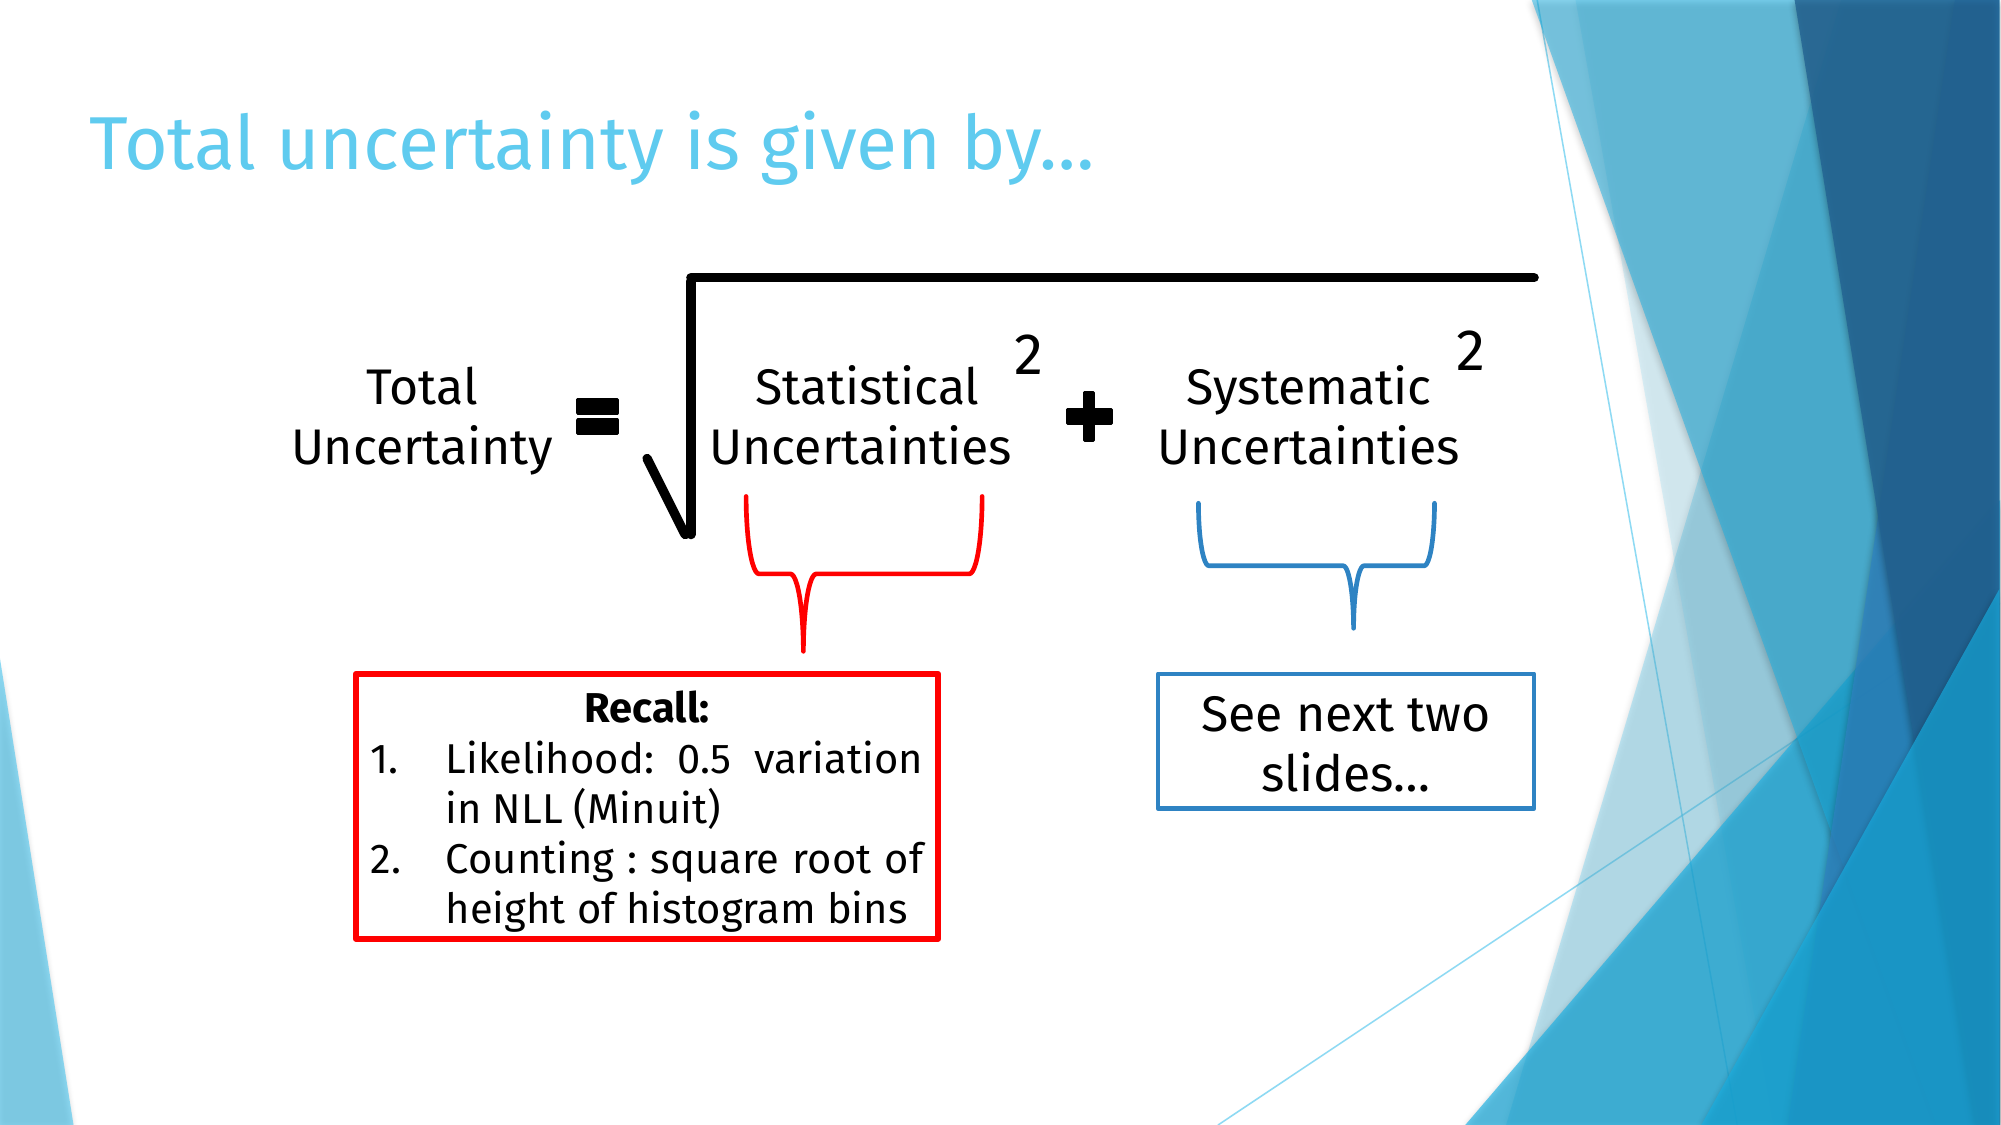

# Total uncertainty is given by…
2
2
Total Uncertainty
Statistical Uncertainties
Systematic Uncertainties

Recall:
Likelihood: 0.5 variation in NLL (Minuit)
Counting : square root of height of histogram bins
See next two slides…